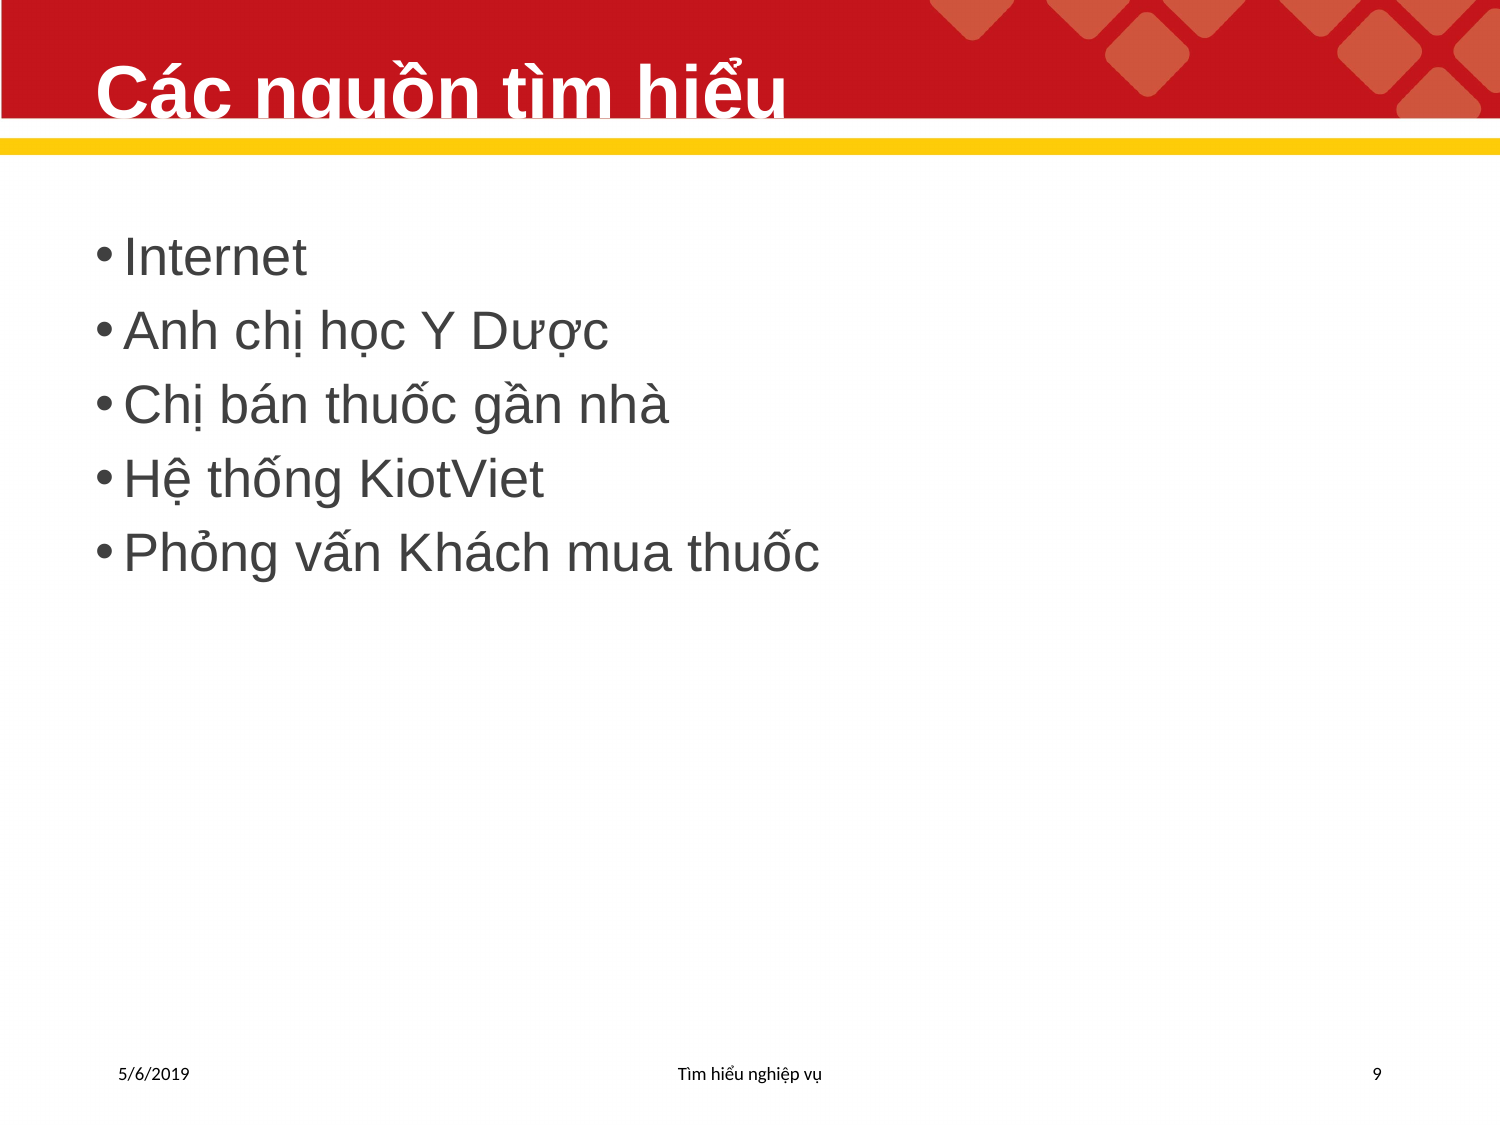

# Các nguồn tìm hiểu
Internet
Anh chị học Y Dược
Chị bán thuốc gần nhà
Hệ thống KiotViet
Phỏng vấn Khách mua thuốc
5/6/2019
Tìm hiểu nghiệp vụ
9